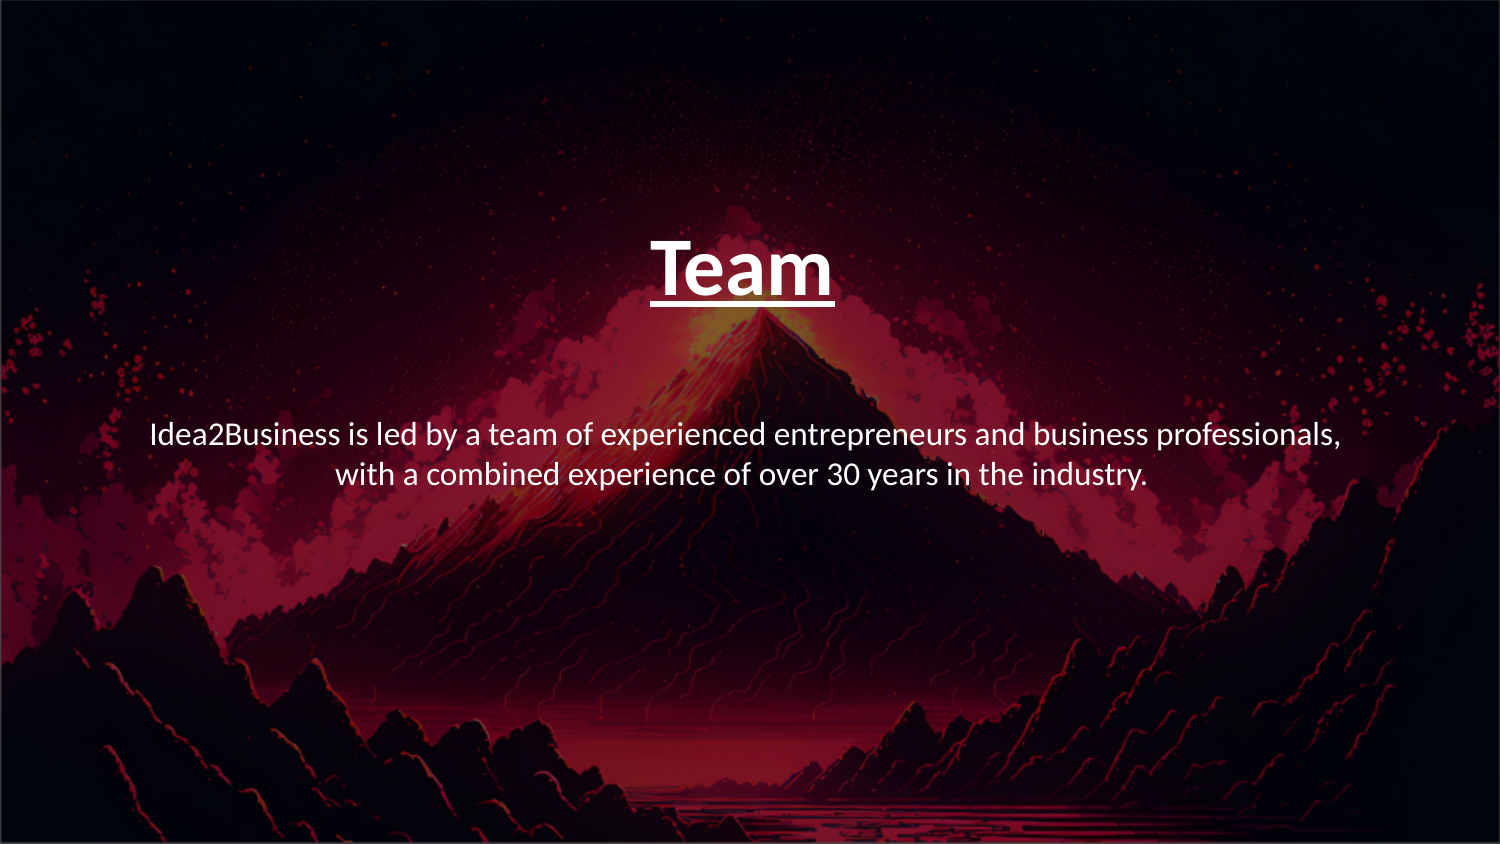

Team
 Idea2Business is led by a team of experienced entrepreneurs and business professionals, with a combined experience of over 30 years in the industry.